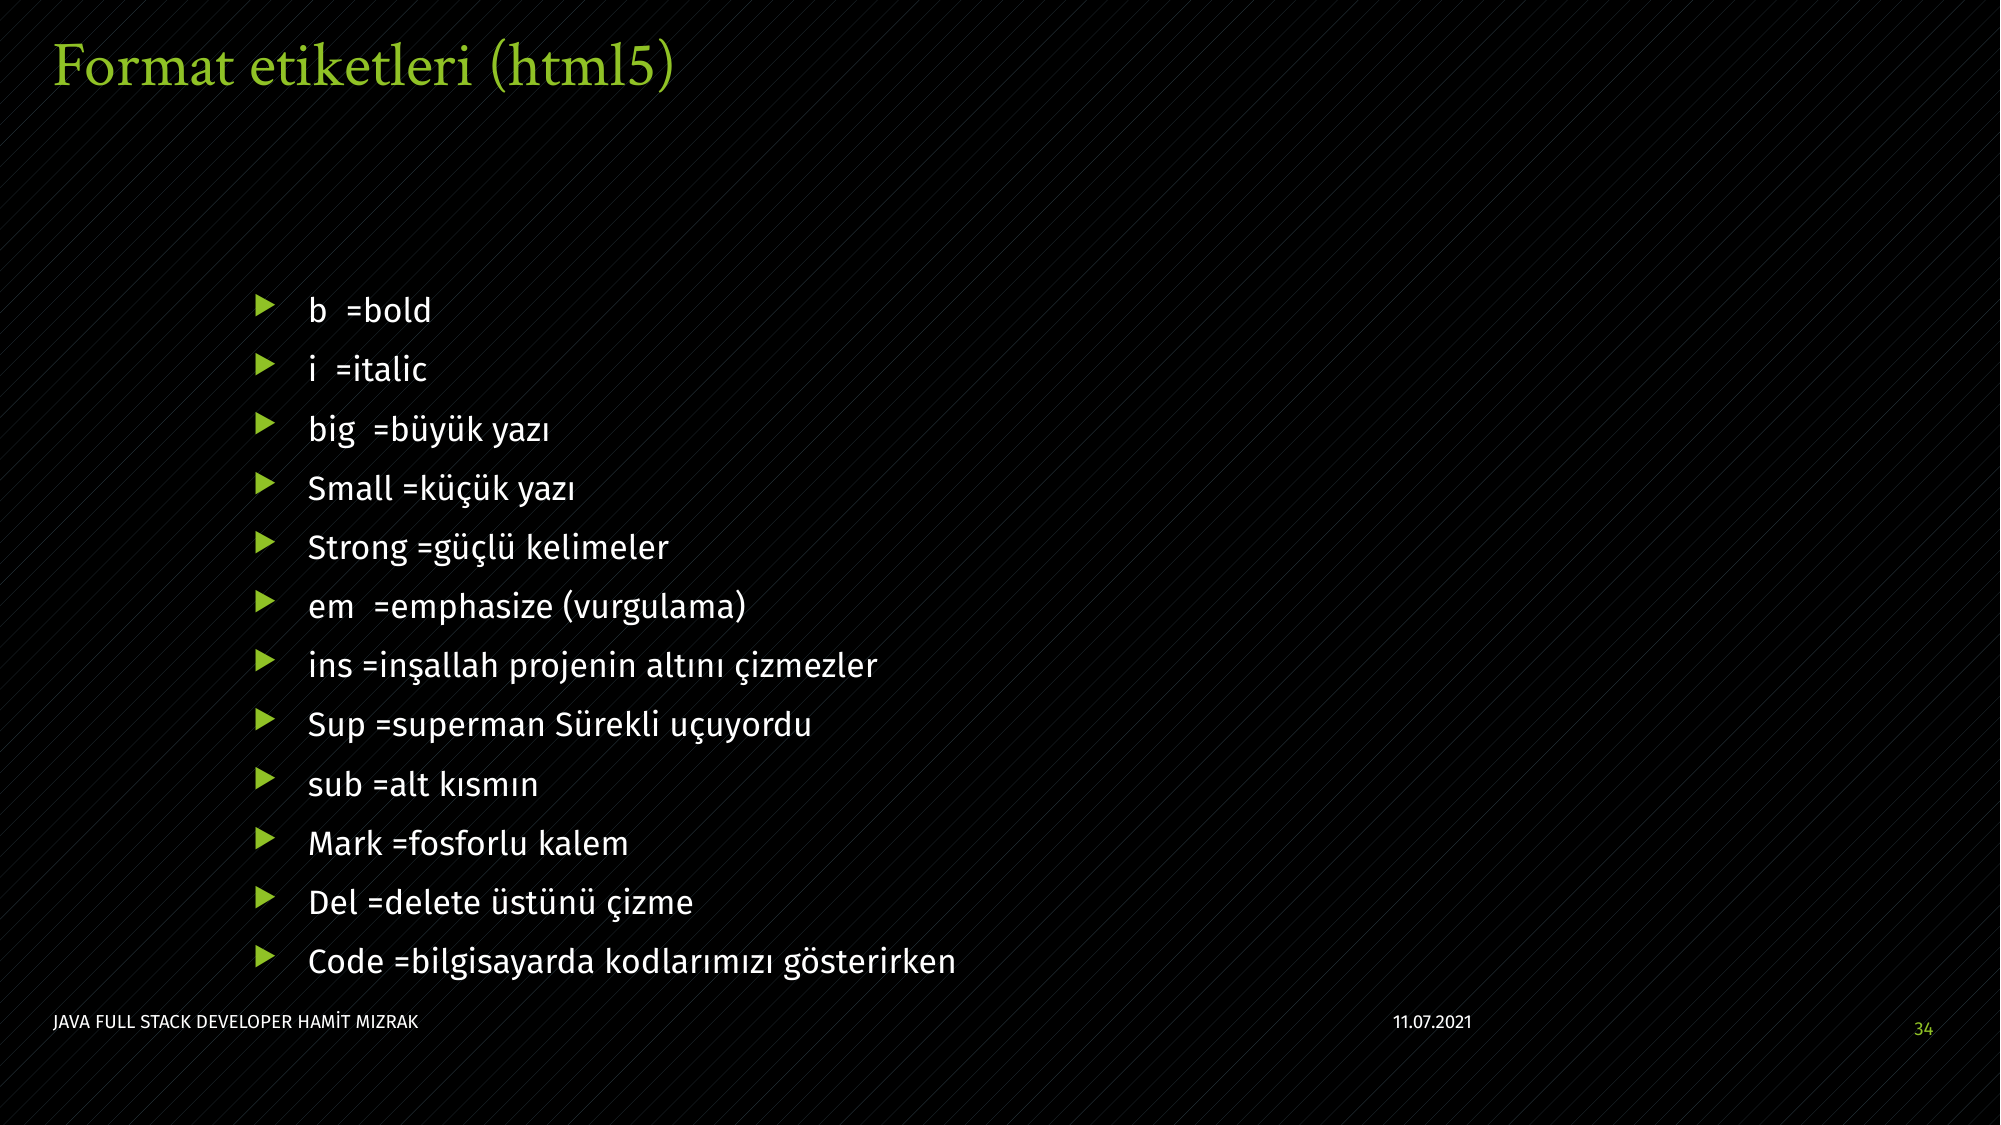

# Format etiketleri (html5)
b  =bold
i  =italic
big  =büyük yazı
Small =küçük yazı
Strong =güçlü kelimeler
em  =emphasize (vurgulama)
ins =inşallah projenin altını çizmezler
Sup =superman Sürekli uçuyordu
sub =alt kısmın
Mark =fosforlu kalem
Del =delete üstünü çizme
Code =bilgisayarda kodlarımızı gösterirken

JAVA FULL STACK DEVELOPER HAMİT MIZRAK
11.07.2021
34